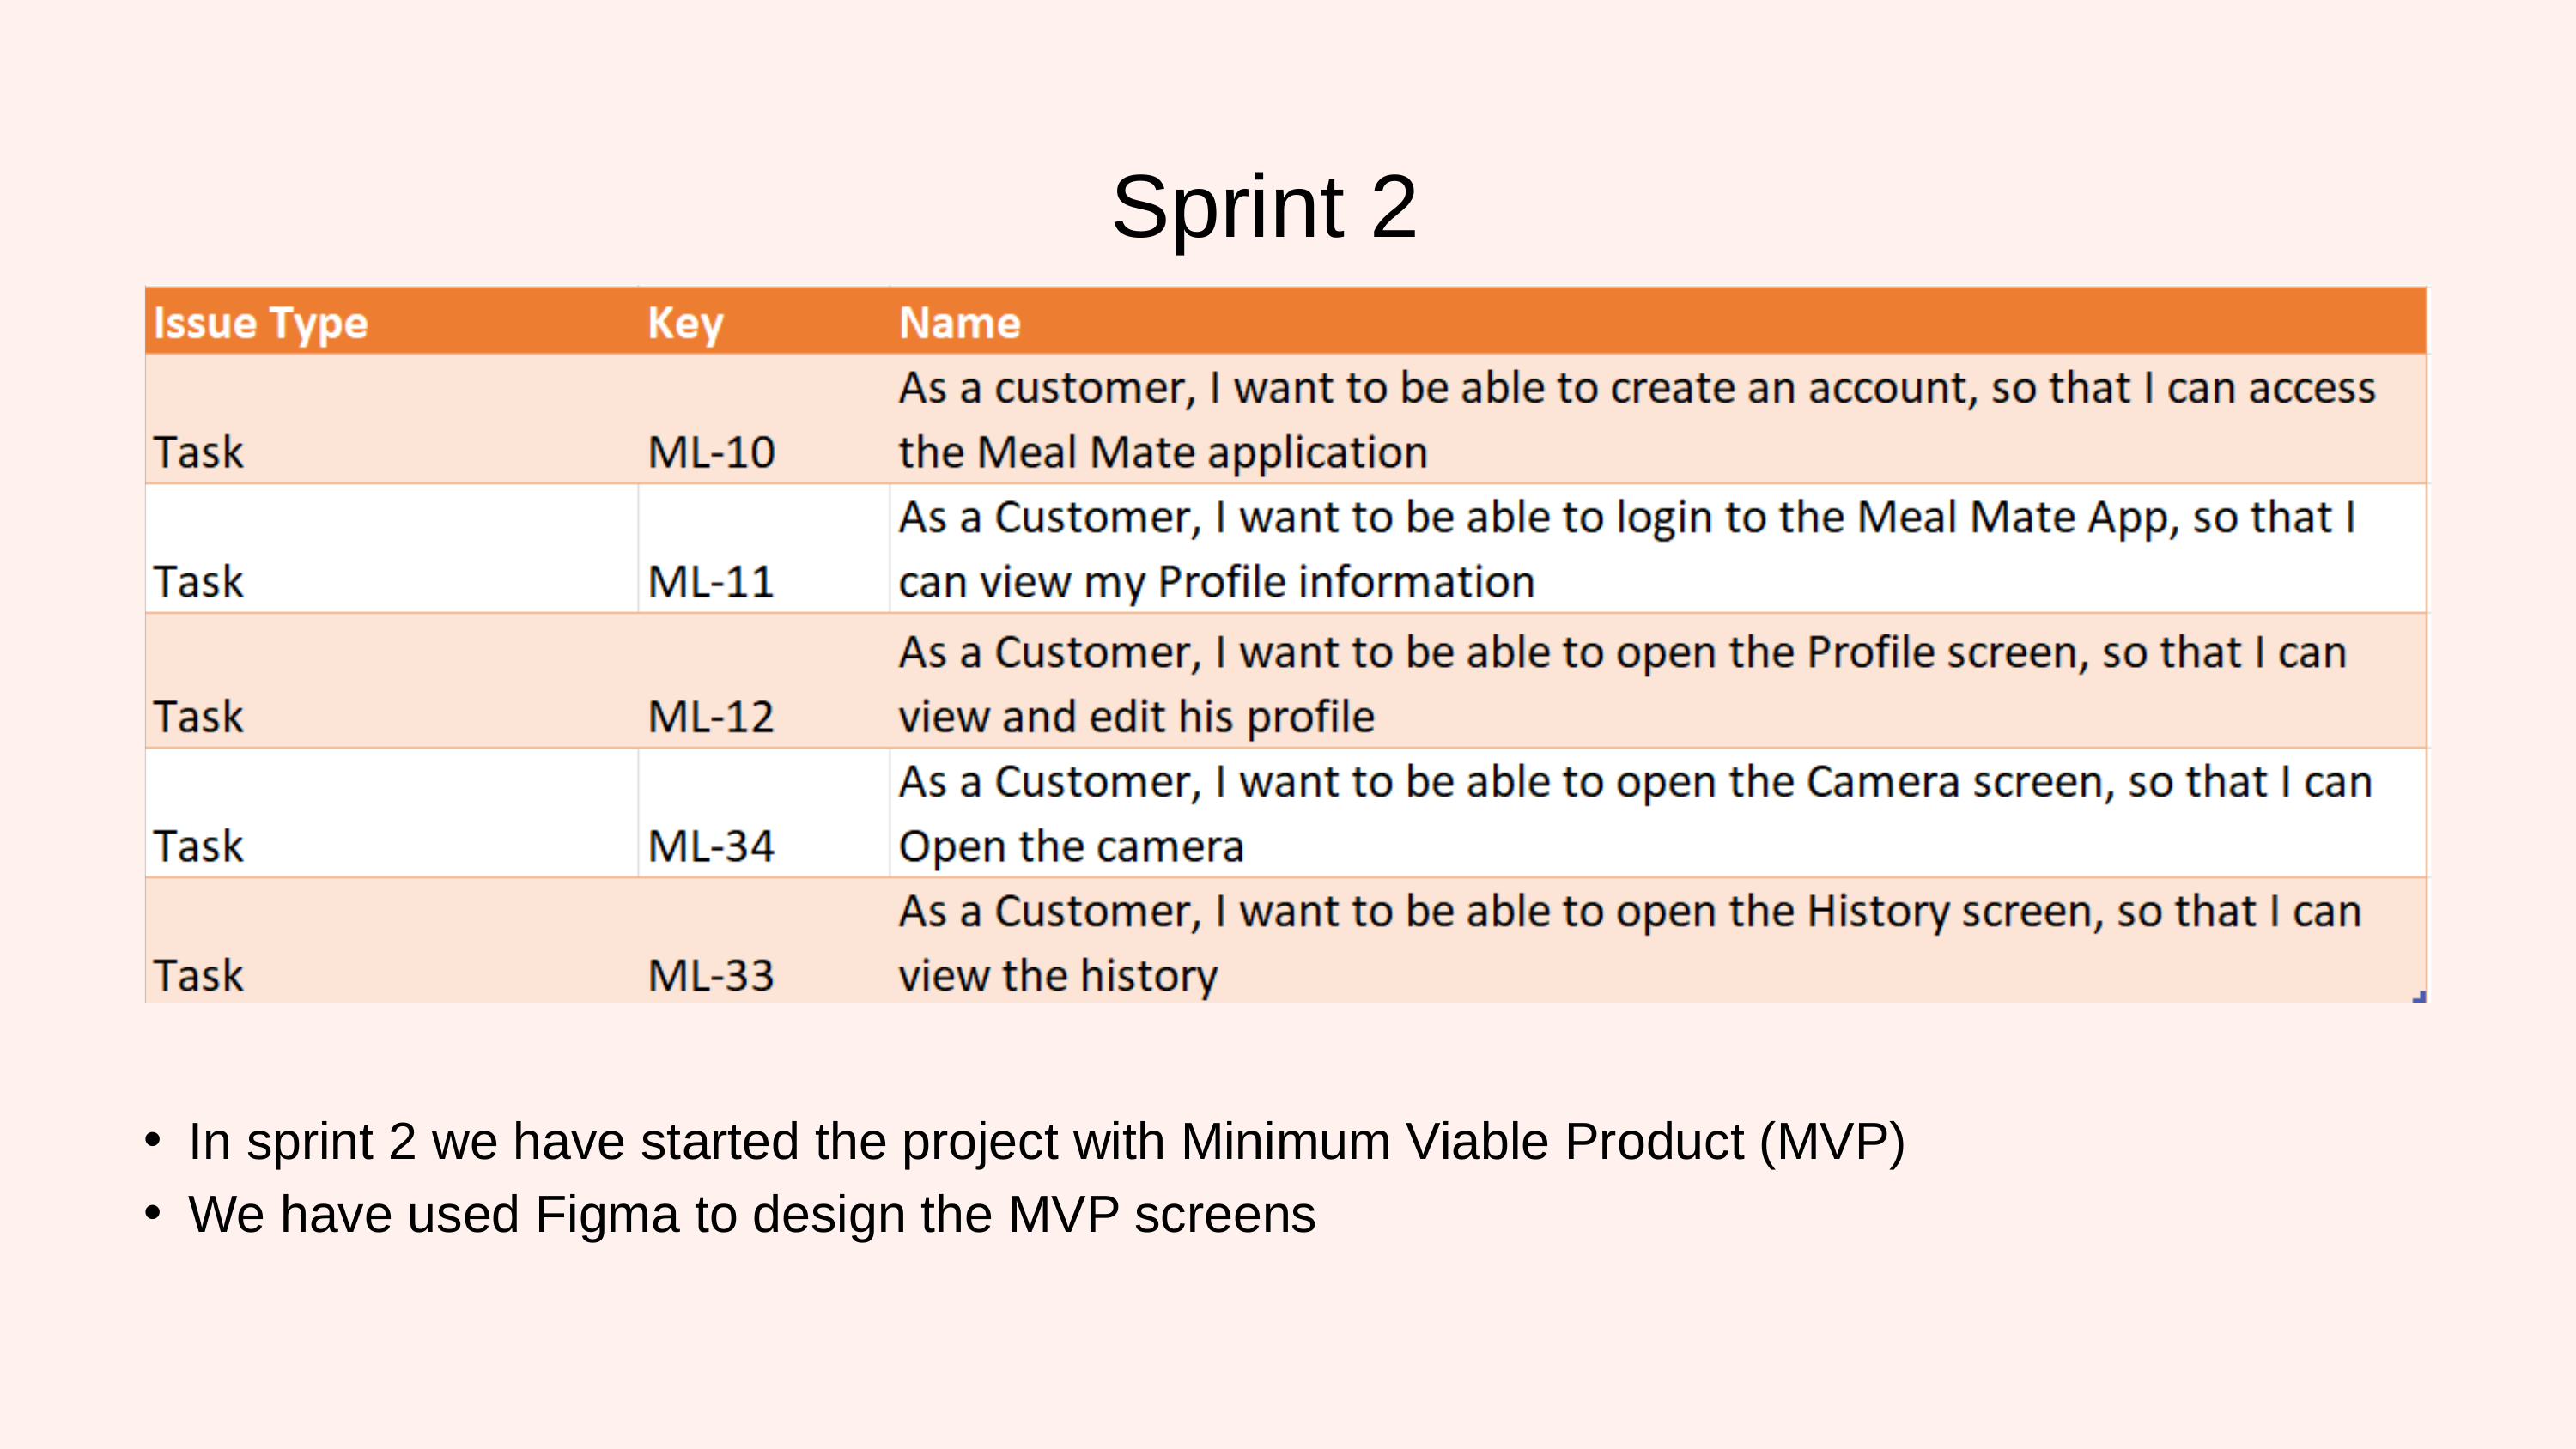

Sprint 2

In sprint 2 we have started the project with Minimum Viable Product (MVP)
We have used Figma to design the MVP screens